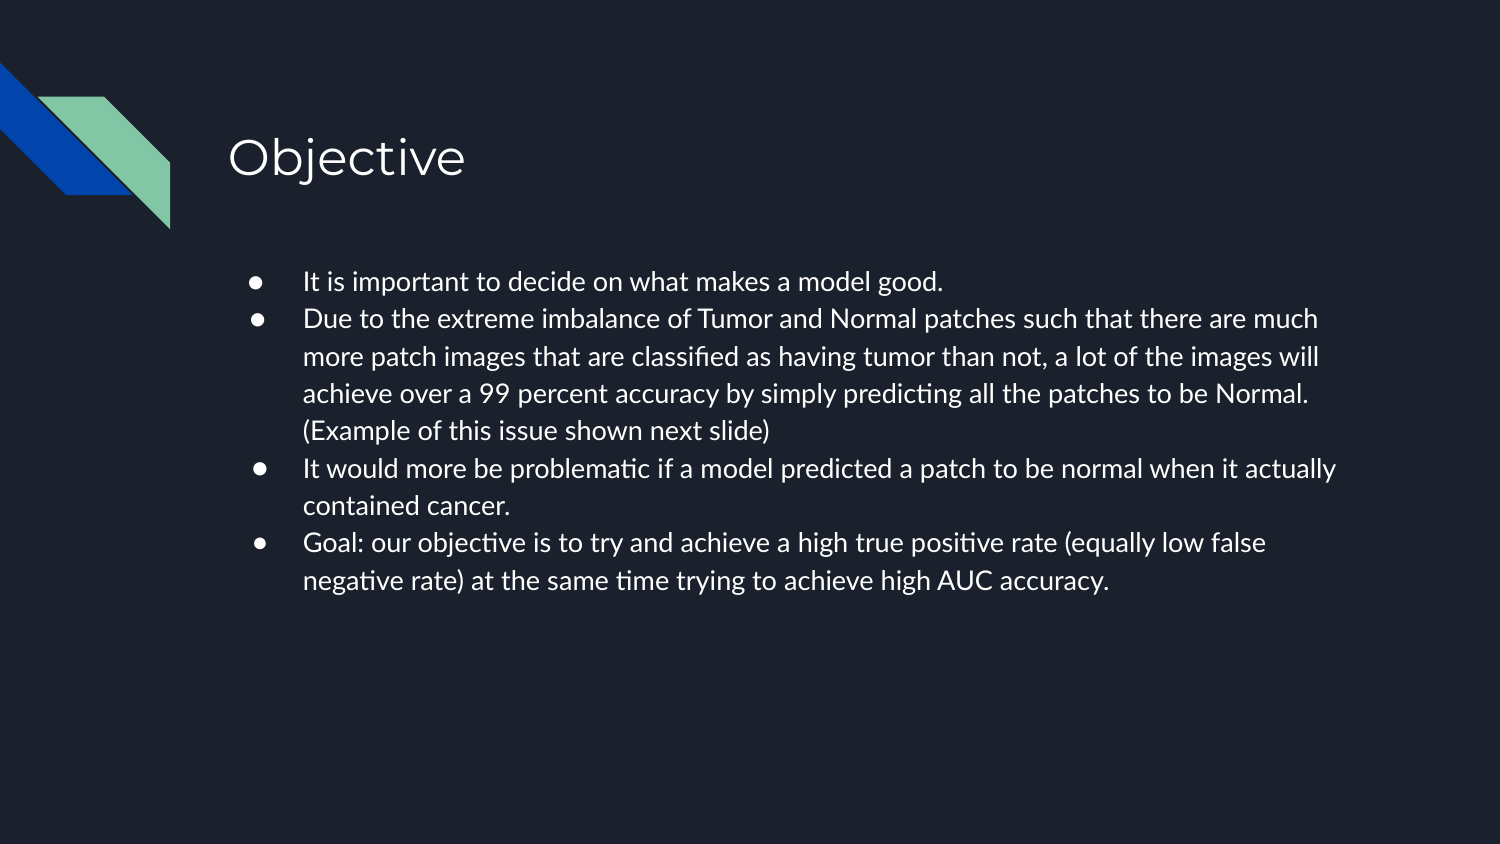

# Objective
It is important to decide on what makes a model good.
Due to the extreme imbalance of Tumor and Normal patches such that there are much more patch images that are classified as having tumor than not, a lot of the images will achieve over a 99 percent accuracy by simply predicting all the patches to be Normal. (Example of this issue shown next slide)
It would more be problematic if a model predicted a patch to be normal when it actually contained cancer.
Goal: our objective is to try and achieve a high true positive rate (equally low false negative rate) at the same time trying to achieve high AUC accuracy.